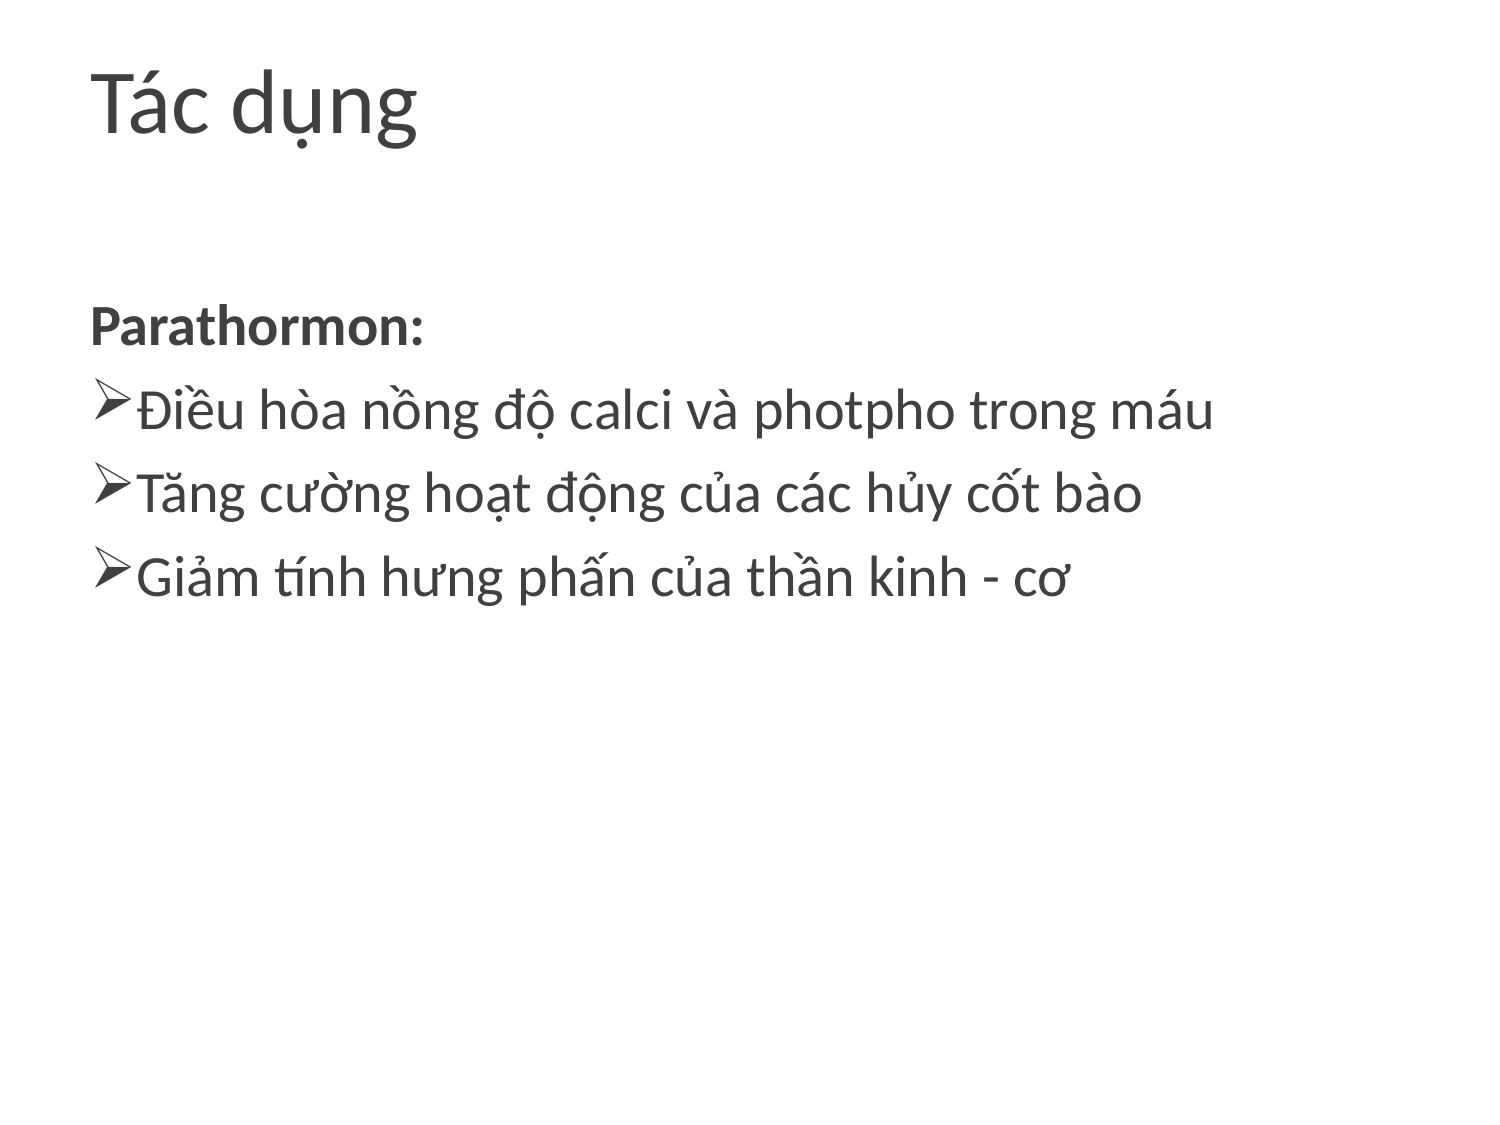

# Tác dụng
Parathormon:
Điều hòa nồng độ calci và photpho trong máu
Tăng cường hoạt động của các hủy cốt bào
Giảm tính hưng phấn của thần kinh - cơ